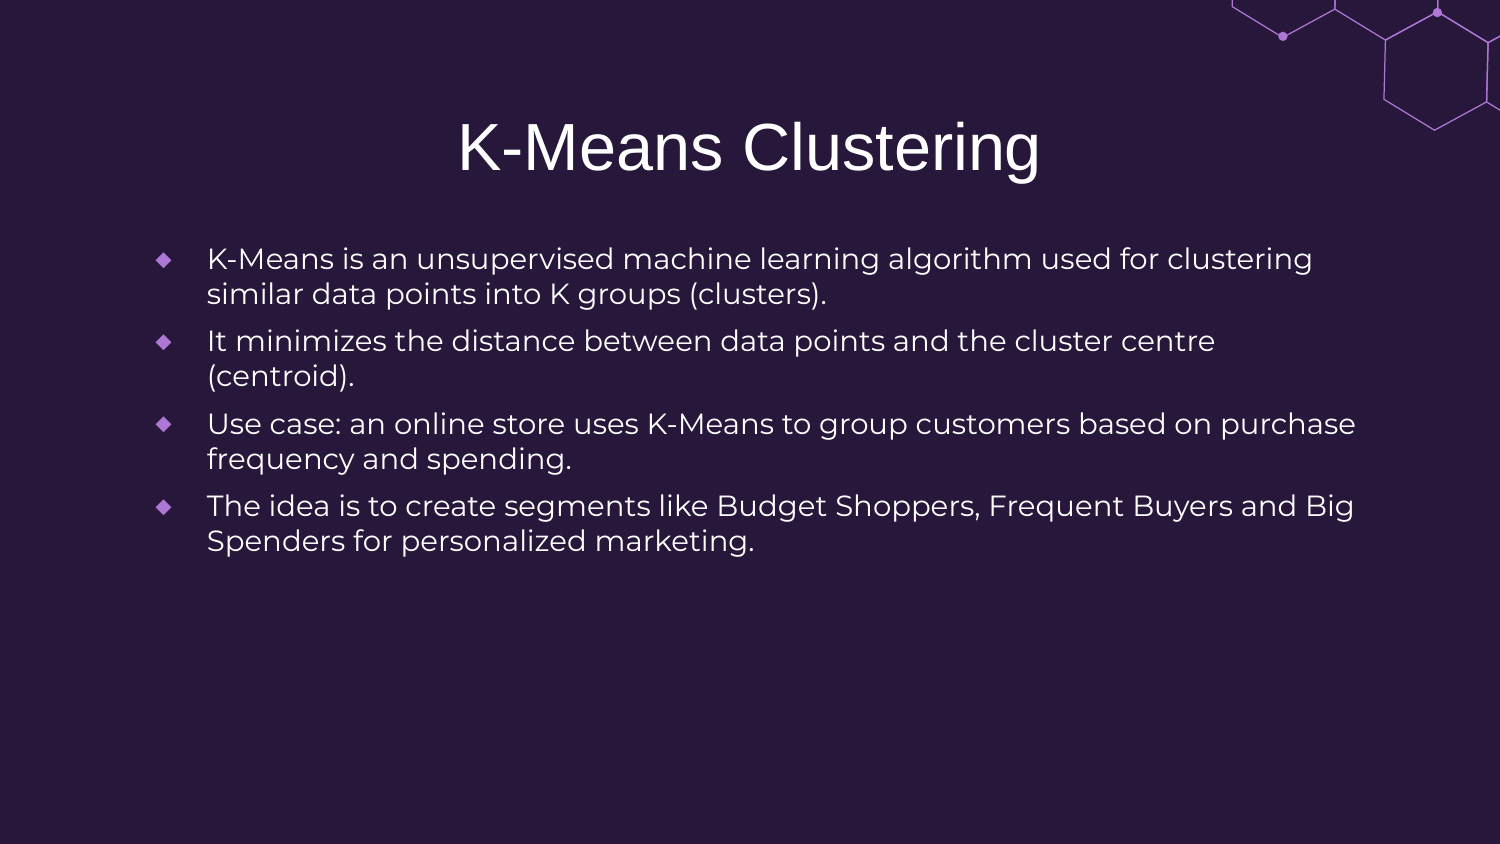

# K-Means Clustering
K-Means is an unsupervised machine learning algorithm used for clustering similar data points into K groups (clusters).
It minimizes the distance between data points and the cluster centre (centroid).
Use case: an online store uses K-Means to group customers based on purchase frequency and spending.
The idea is to create segments like Budget Shoppers, Frequent Buyers and Big Spenders for personalized marketing.